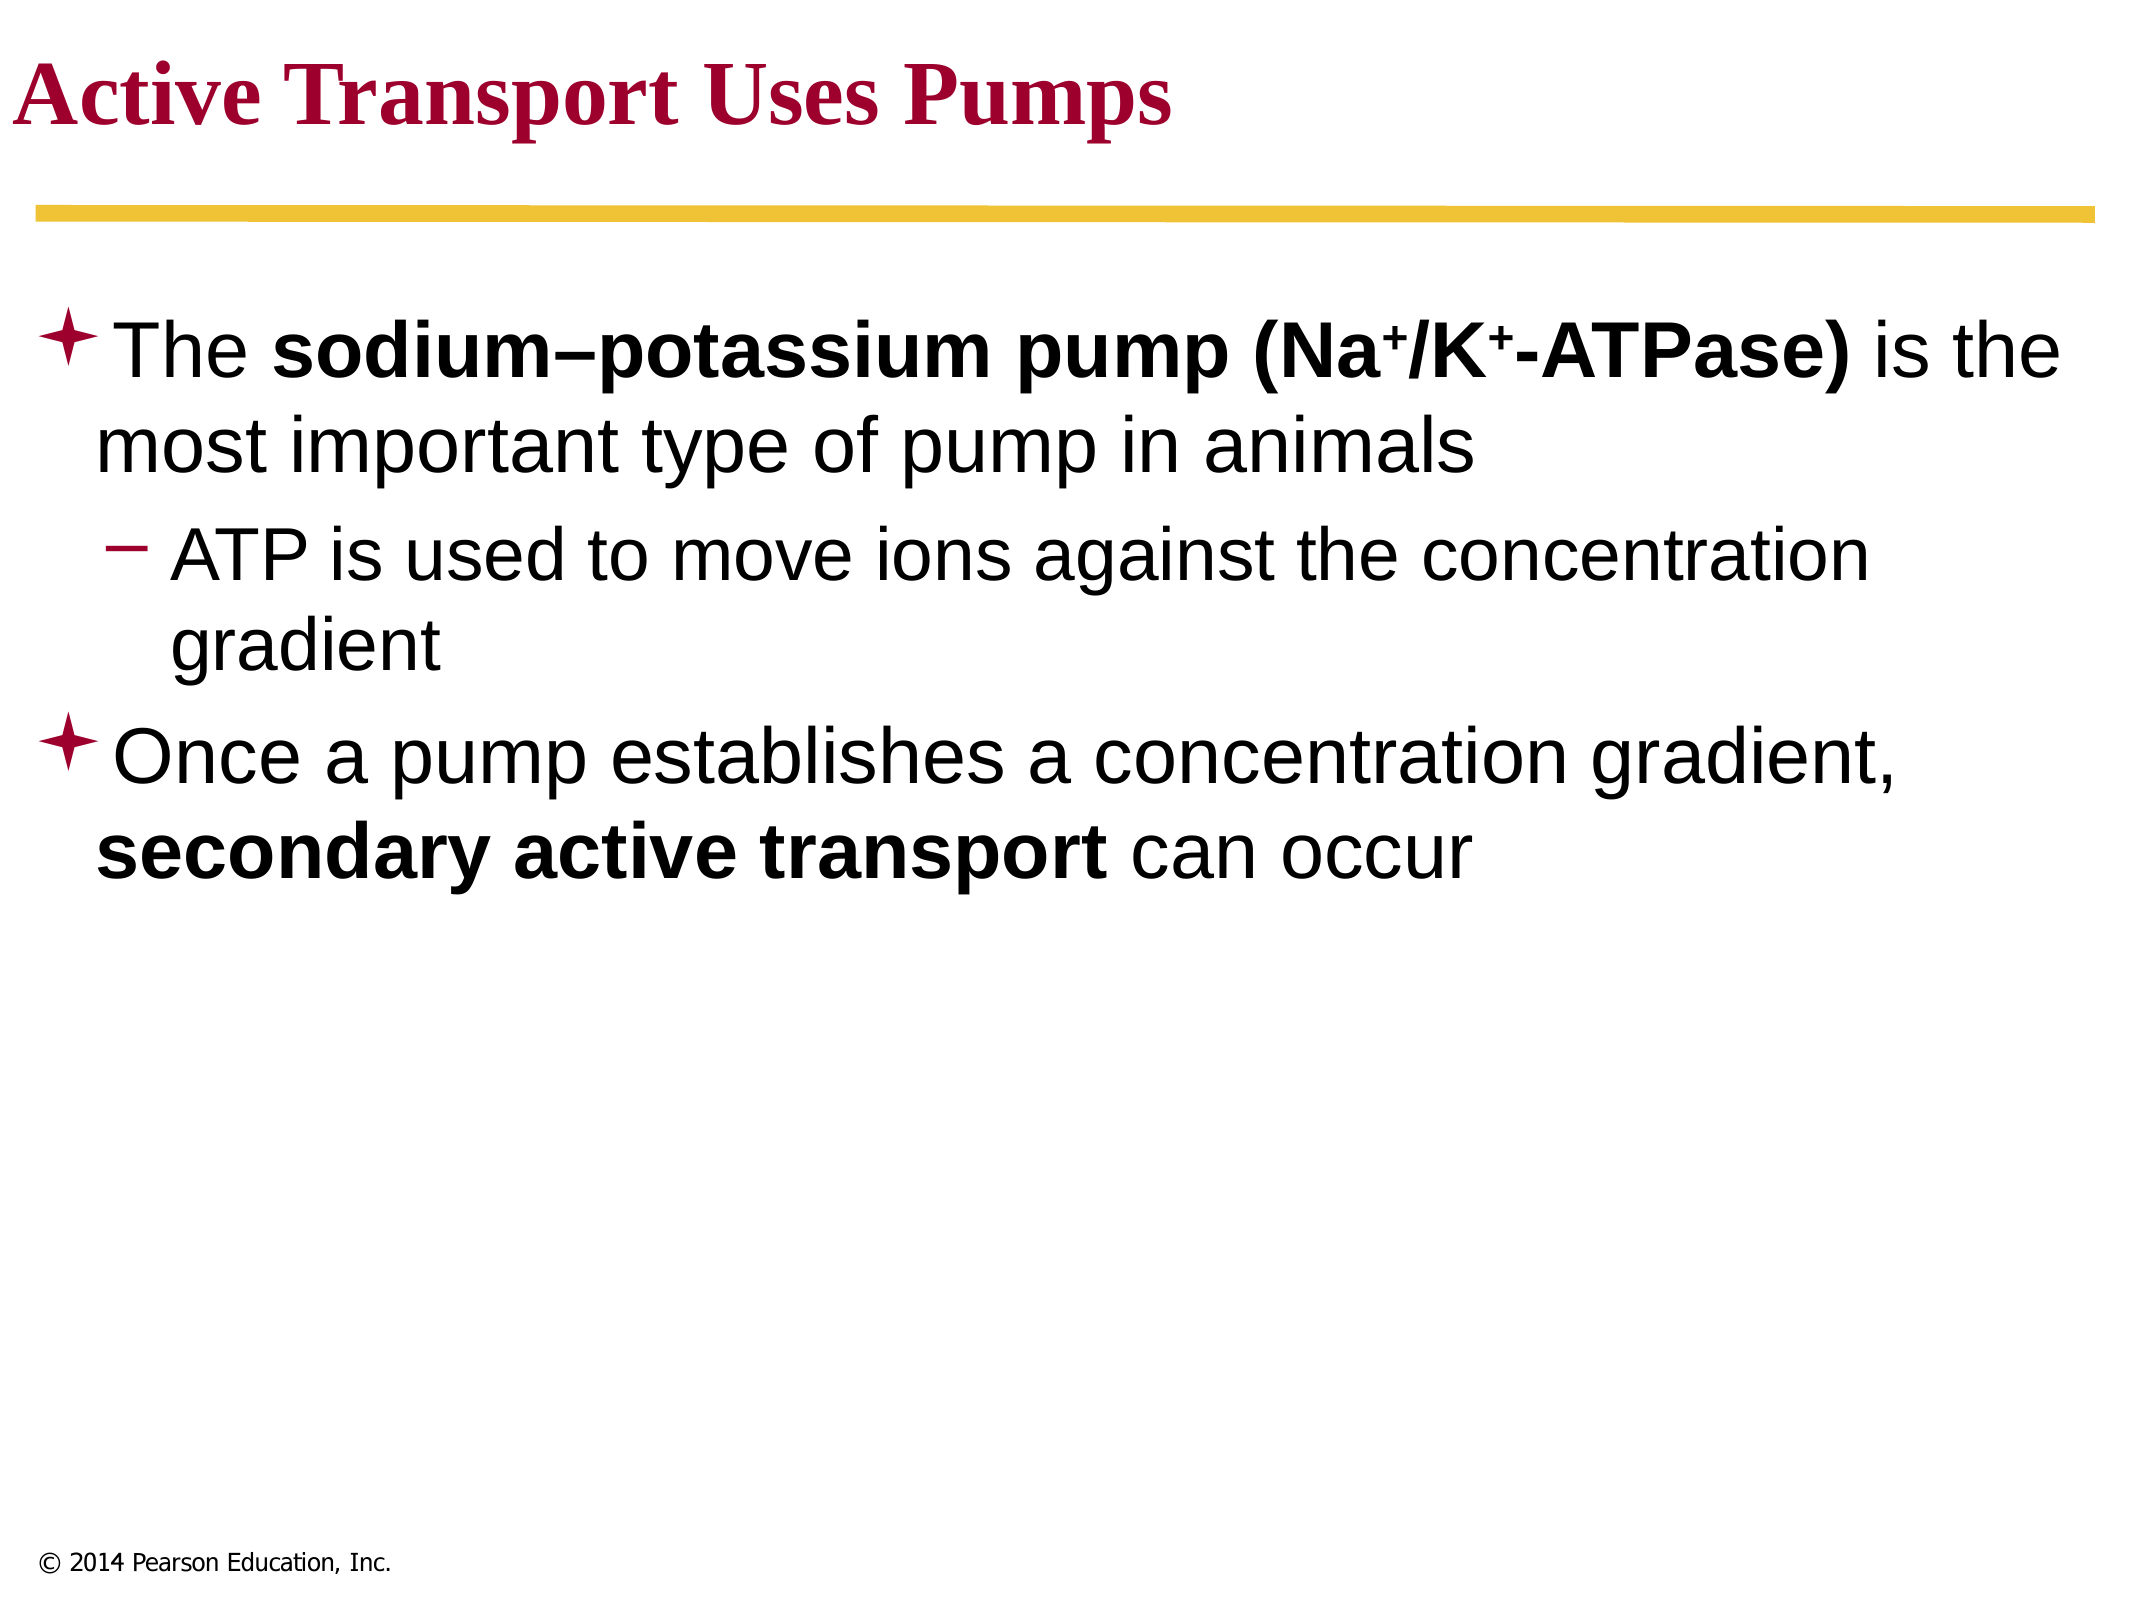

Active Transport Uses Pumps

The sodium–potassium pump (Na+/K+-ATPase) is the most important type of pump in animals
ATP is used to move ions against the concentration gradient
Once a pump establishes a concentration gradient, secondary active transport can occur